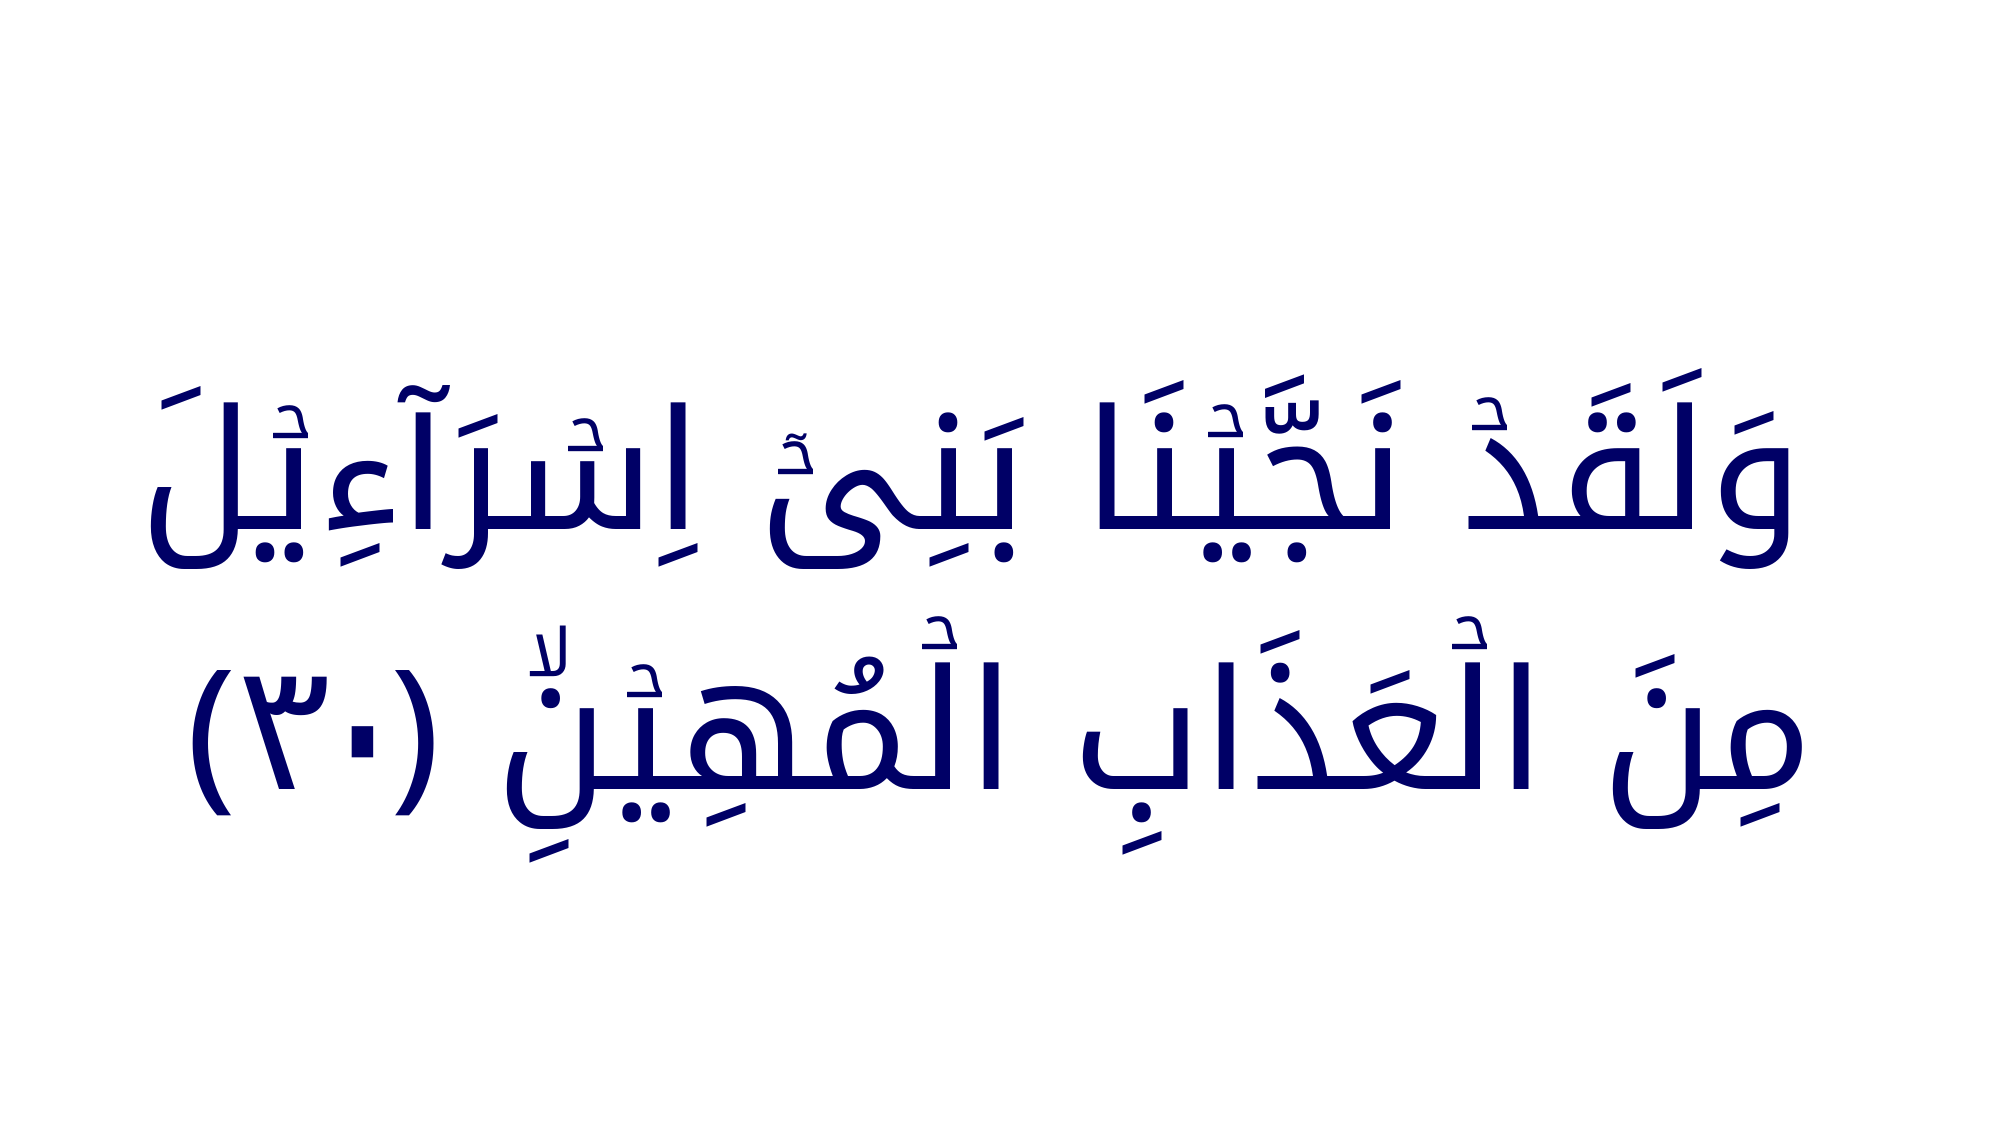

وَلَقَدۡ نَجَّيۡنَا بَنِىۡۤ اِسۡرَآءِيۡلَ مِنَ الۡعَذَابِ الۡمُهِيۡنِۙ ‏﴿﻿۳۰﻿﴾